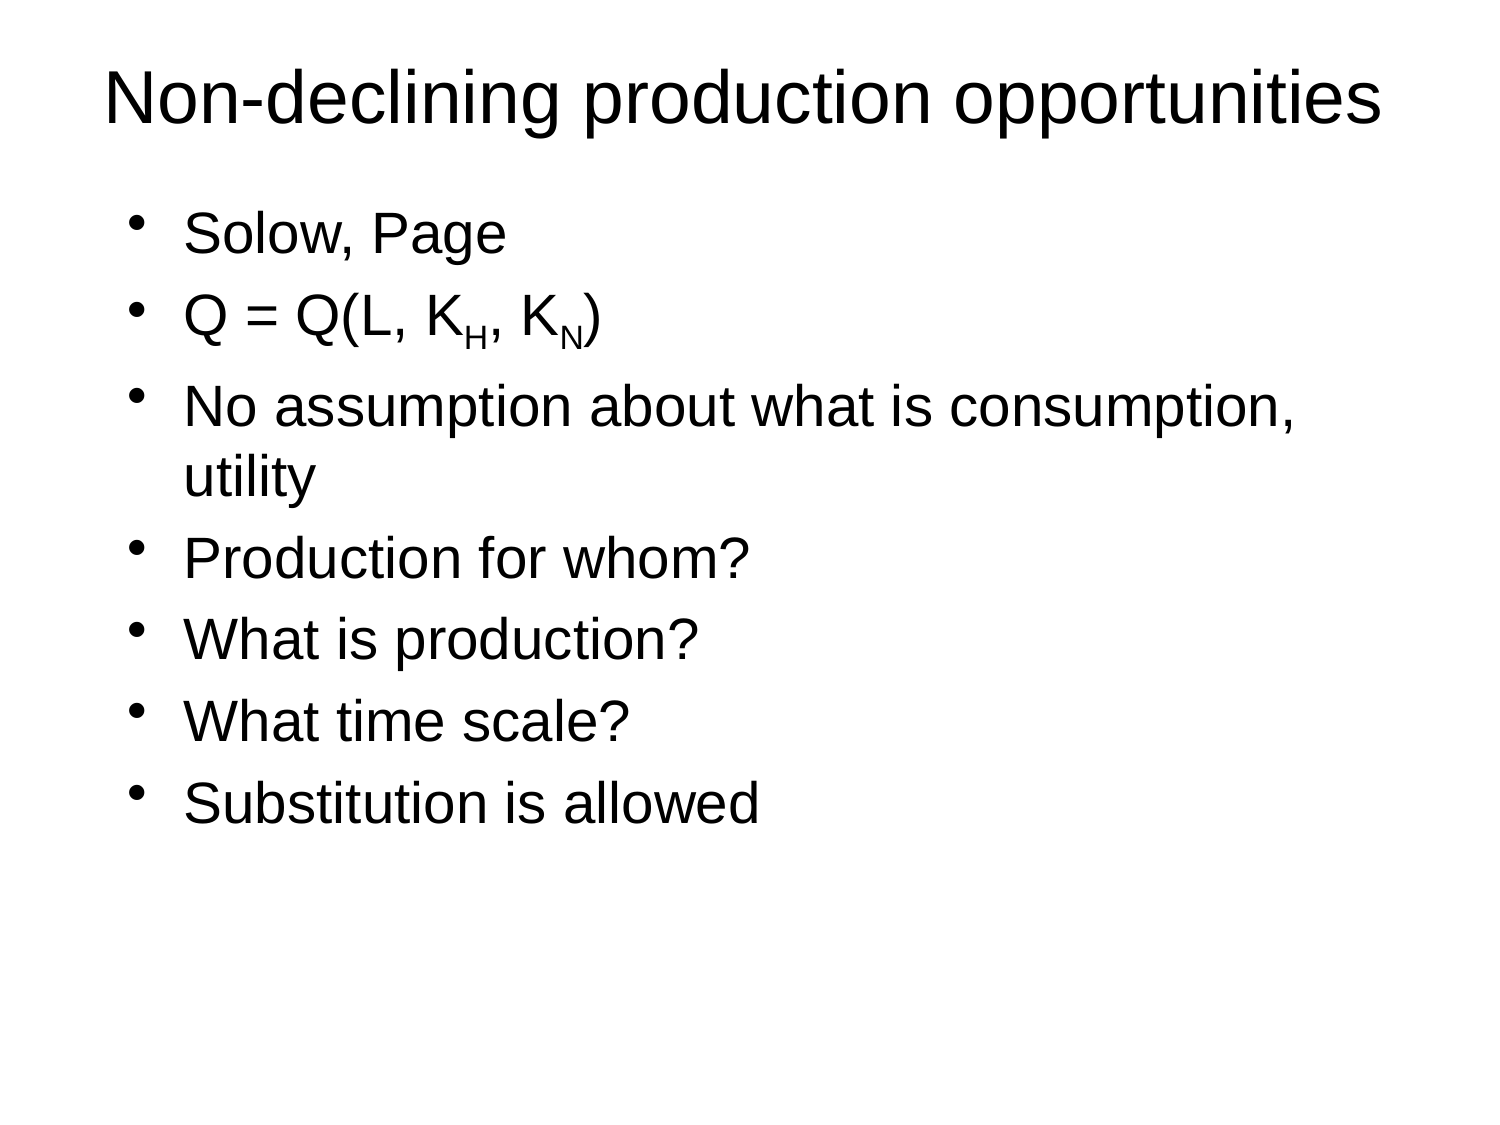

# Non-declining production opportunities
Solow, Page
Q = Q(L, KH, KN)
No assumption about what is consumption, utility
Production for whom?
What is production?
What time scale?
Substitution is allowed